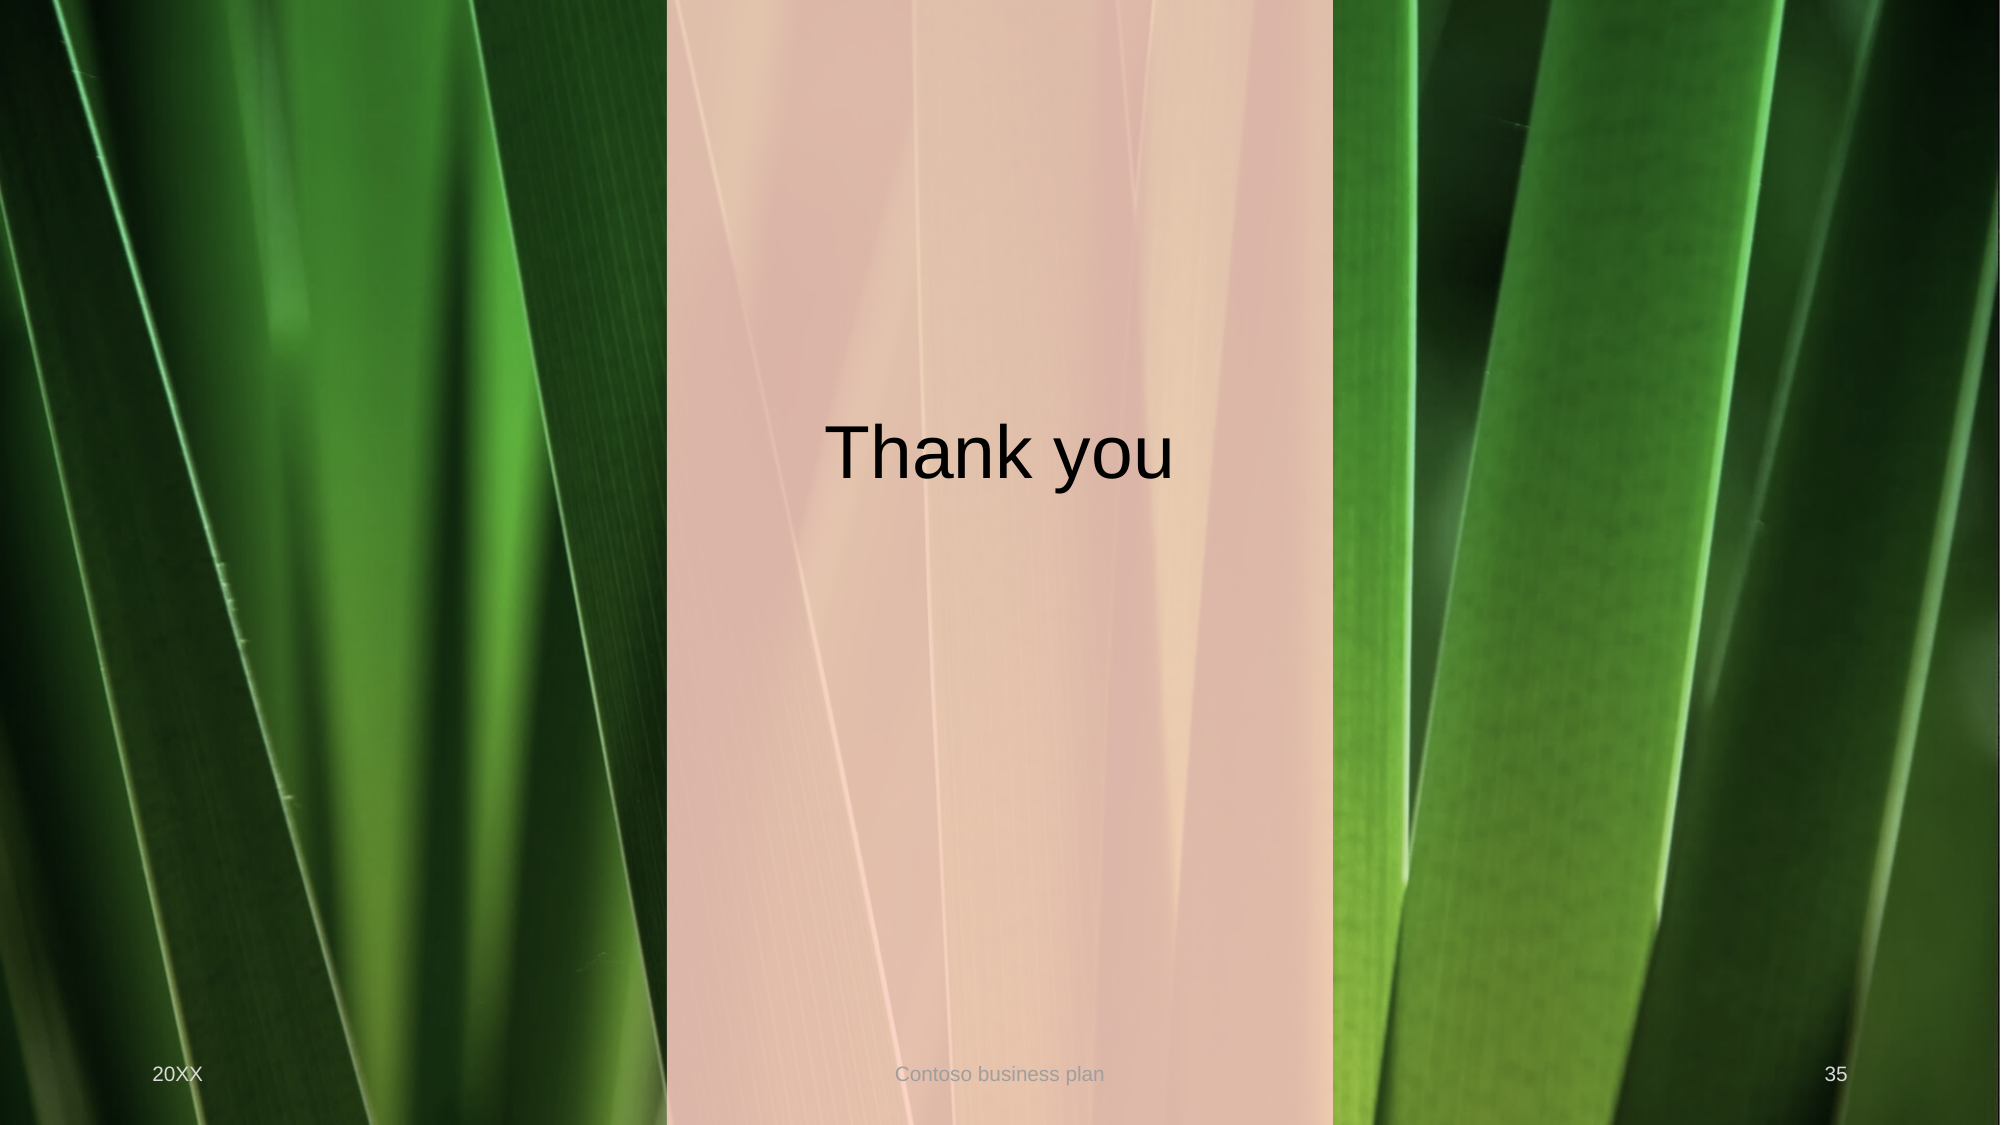

# Thank you
20XX
Contoso business plan
35